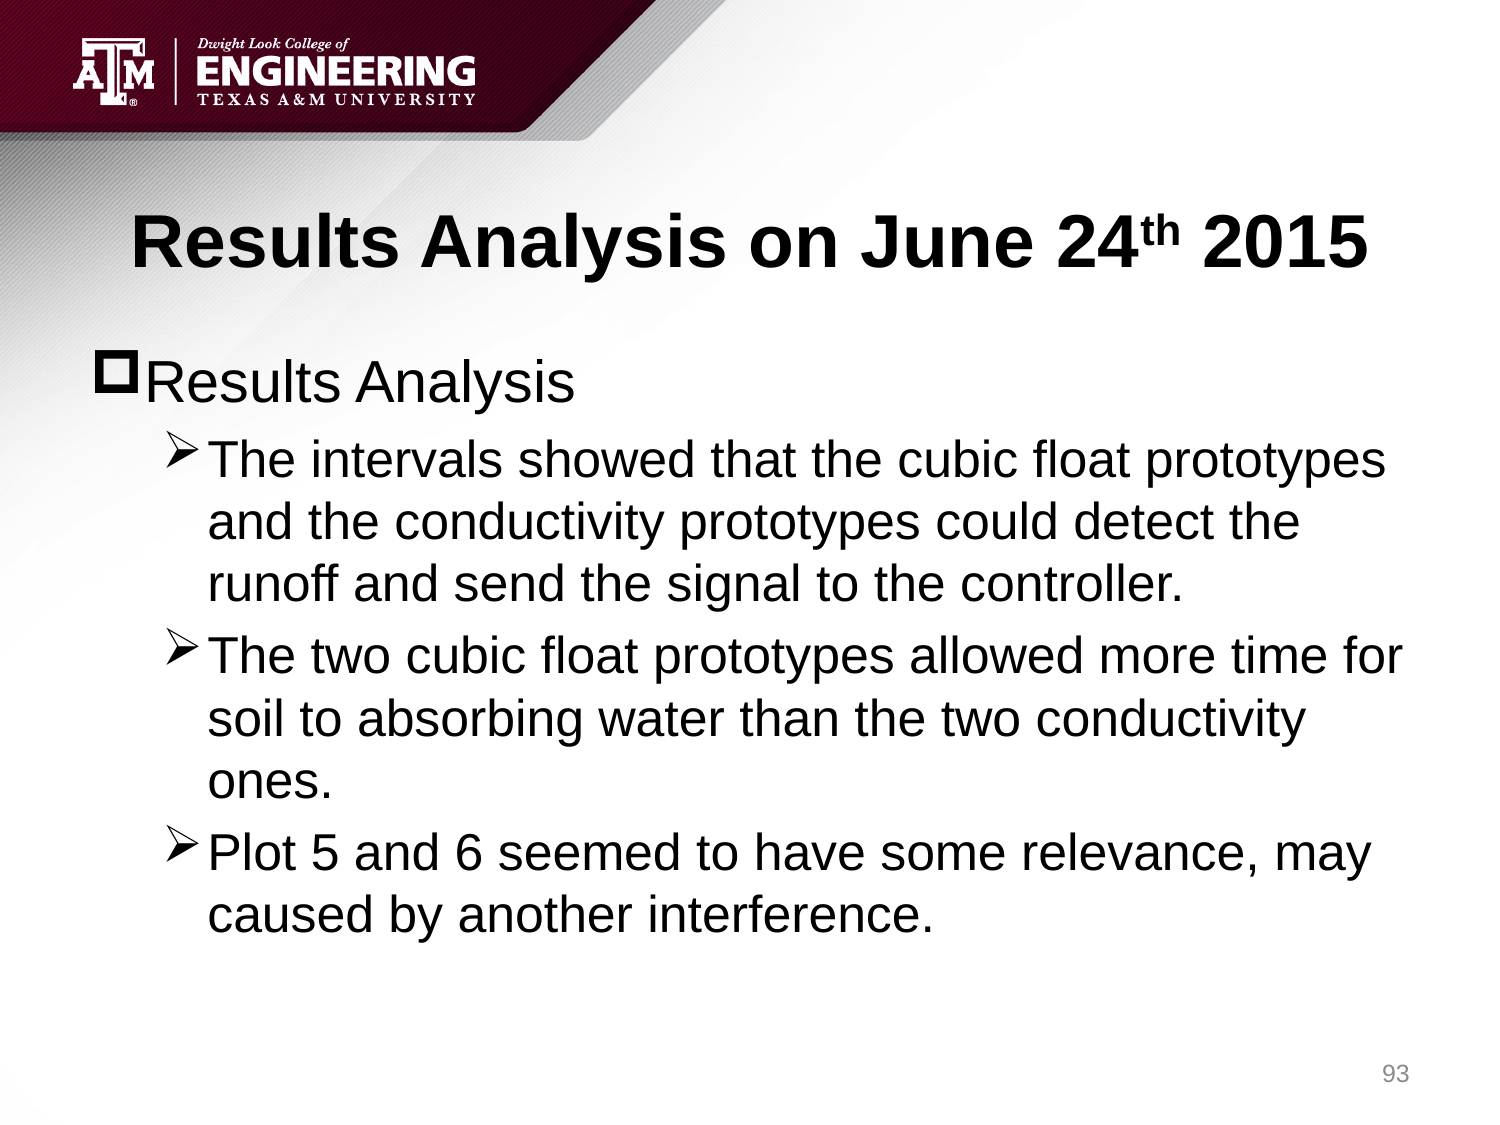

# Results Analysis on June 24th 2015
Results Analysis
The intervals showed that the cubic float prototypes and the conductivity prototypes could detect the runoff and send the signal to the controller.
The two cubic float prototypes allowed more time for soil to absorbing water than the two conductivity ones.
Plot 5 and 6 seemed to have some relevance, may caused by another interference.

93